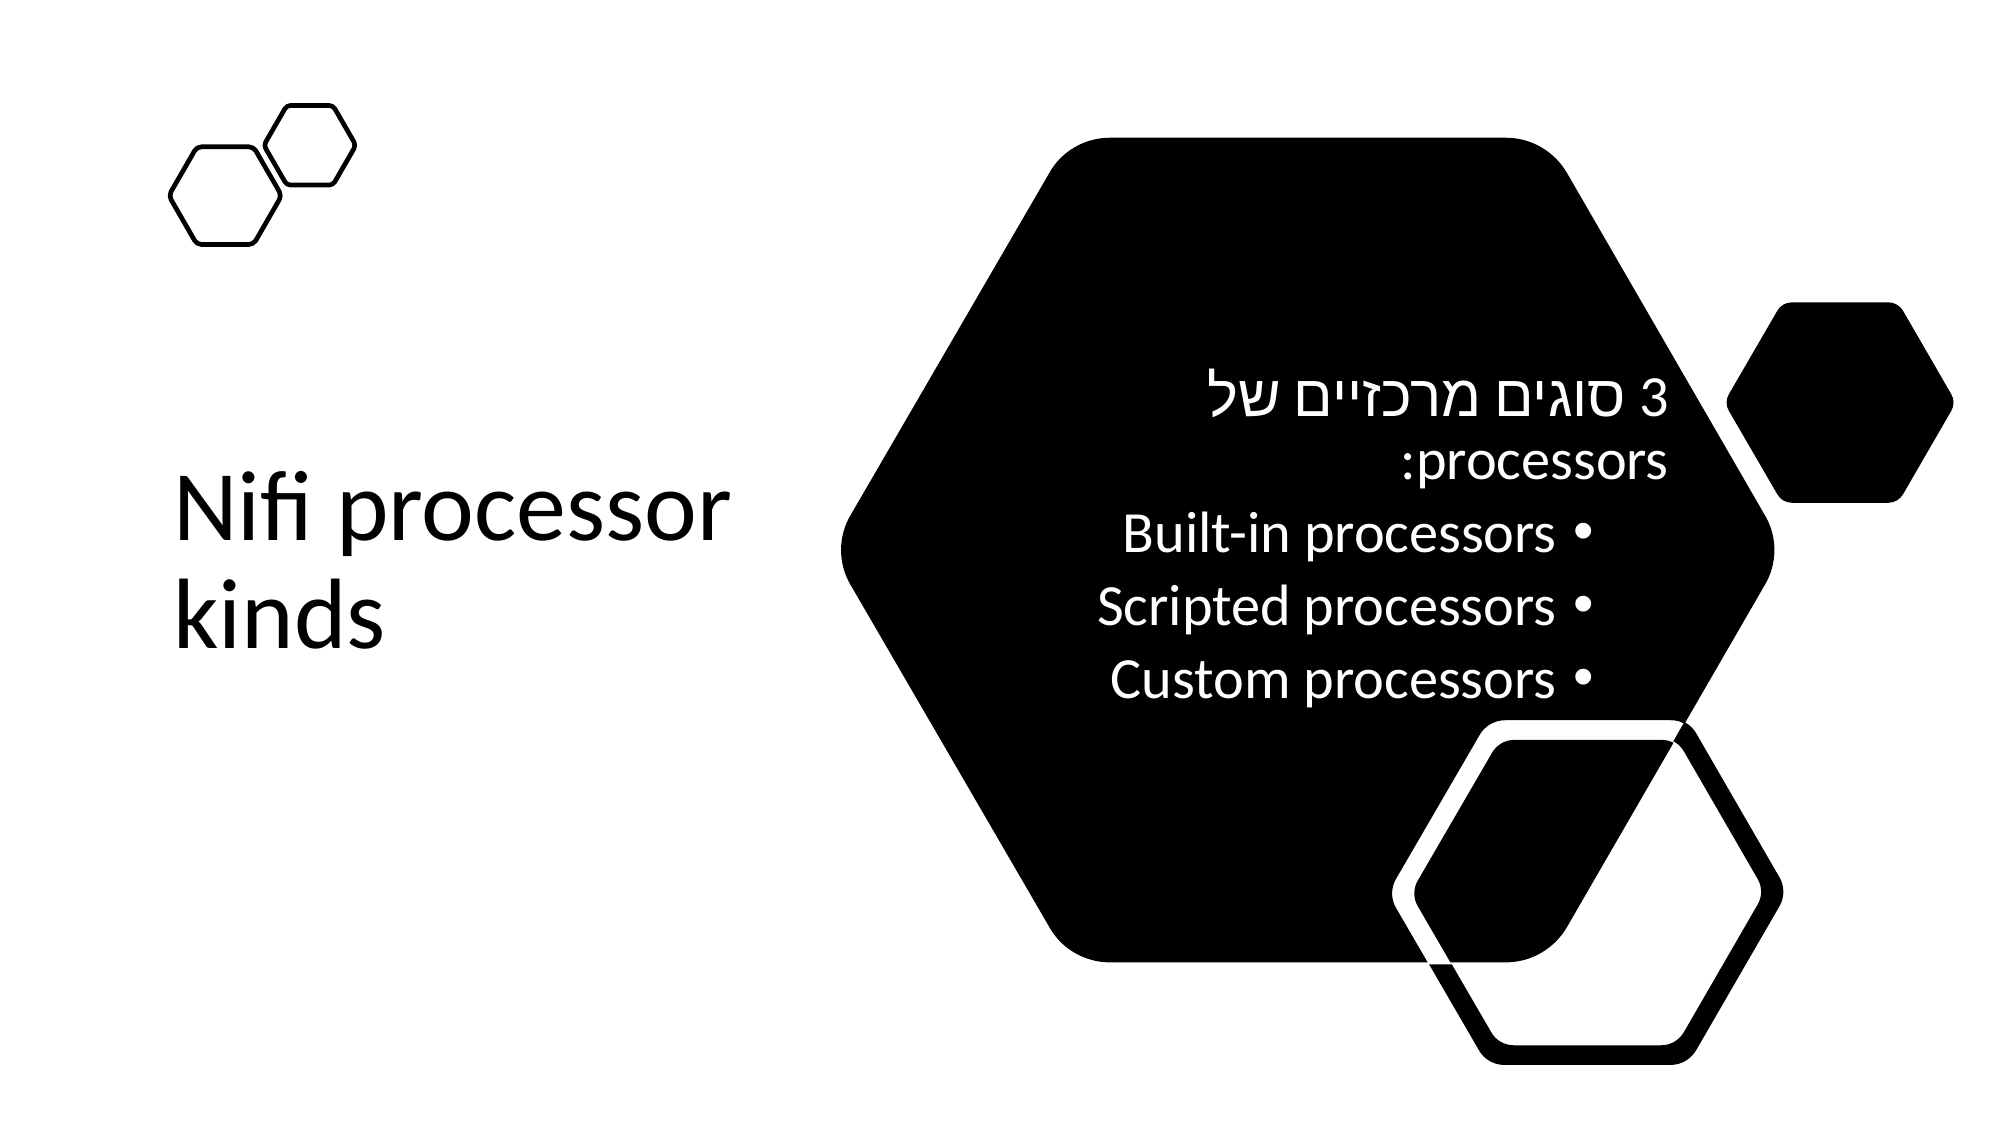

# Nifi processor kinds
3 סוגים מרכזיים של processors:
Built-in processors
Scripted processors
Custom processors